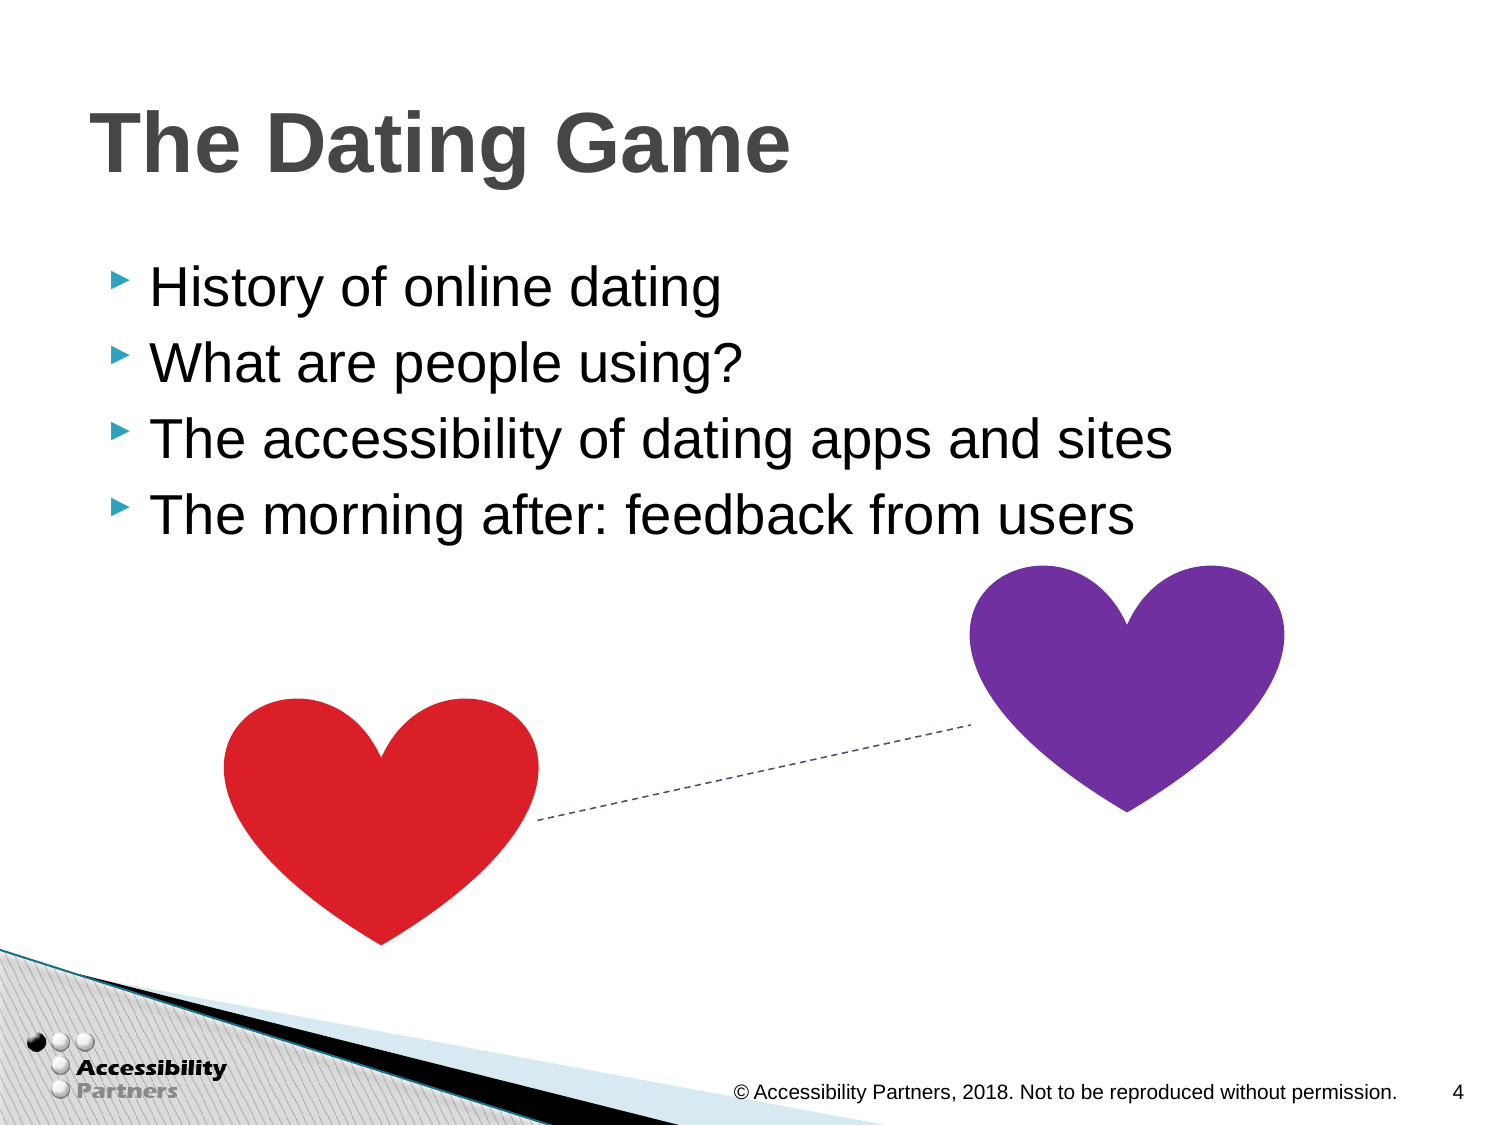

# The Dating Game
History of online dating
What are people using?
The accessibility of dating apps and sites
The morning after: feedback from users

© Accessibility Partners, 2018. Not to be reproduced without permission.
4